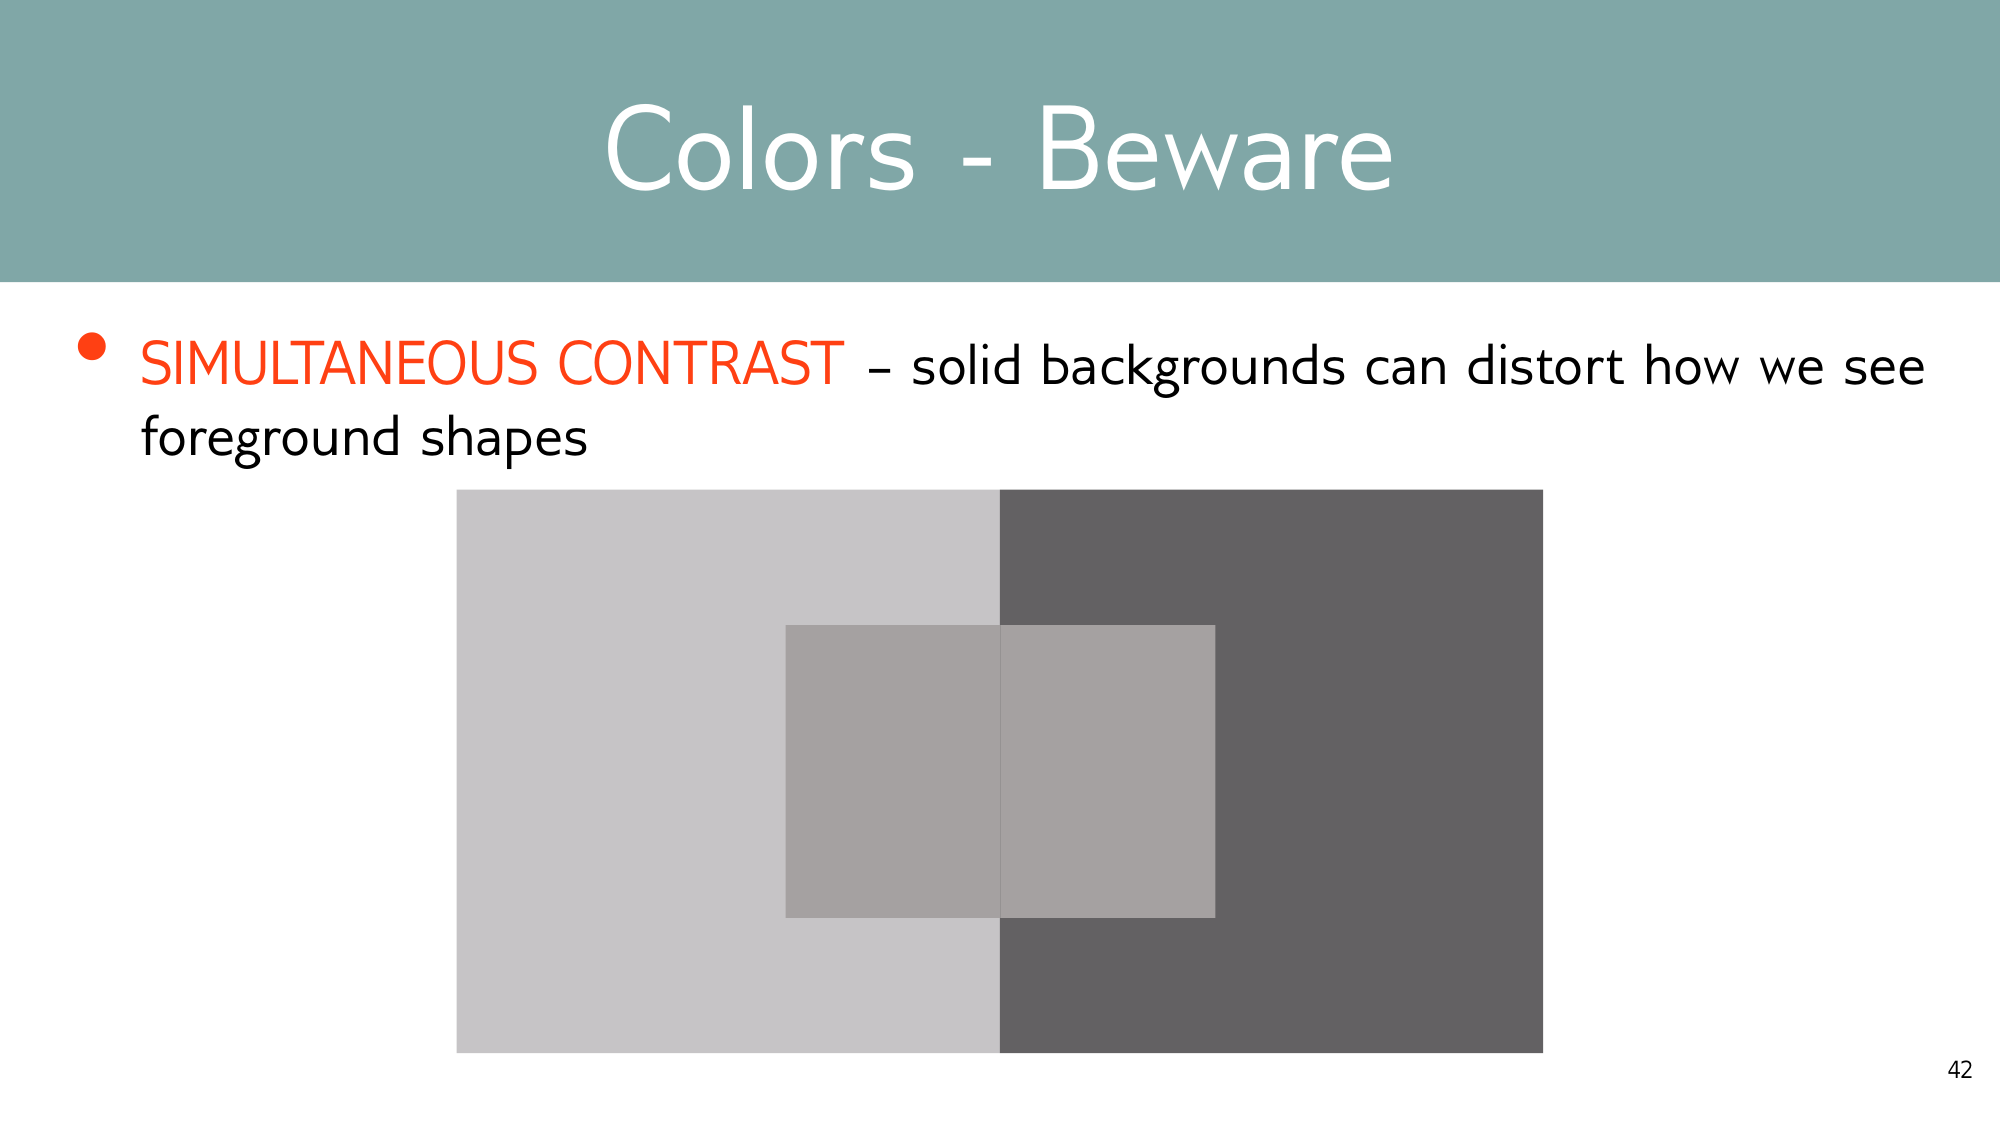

Colors - Beware
Simultaneous contrast – solid backgrounds can distort how we see foreground shapes

42